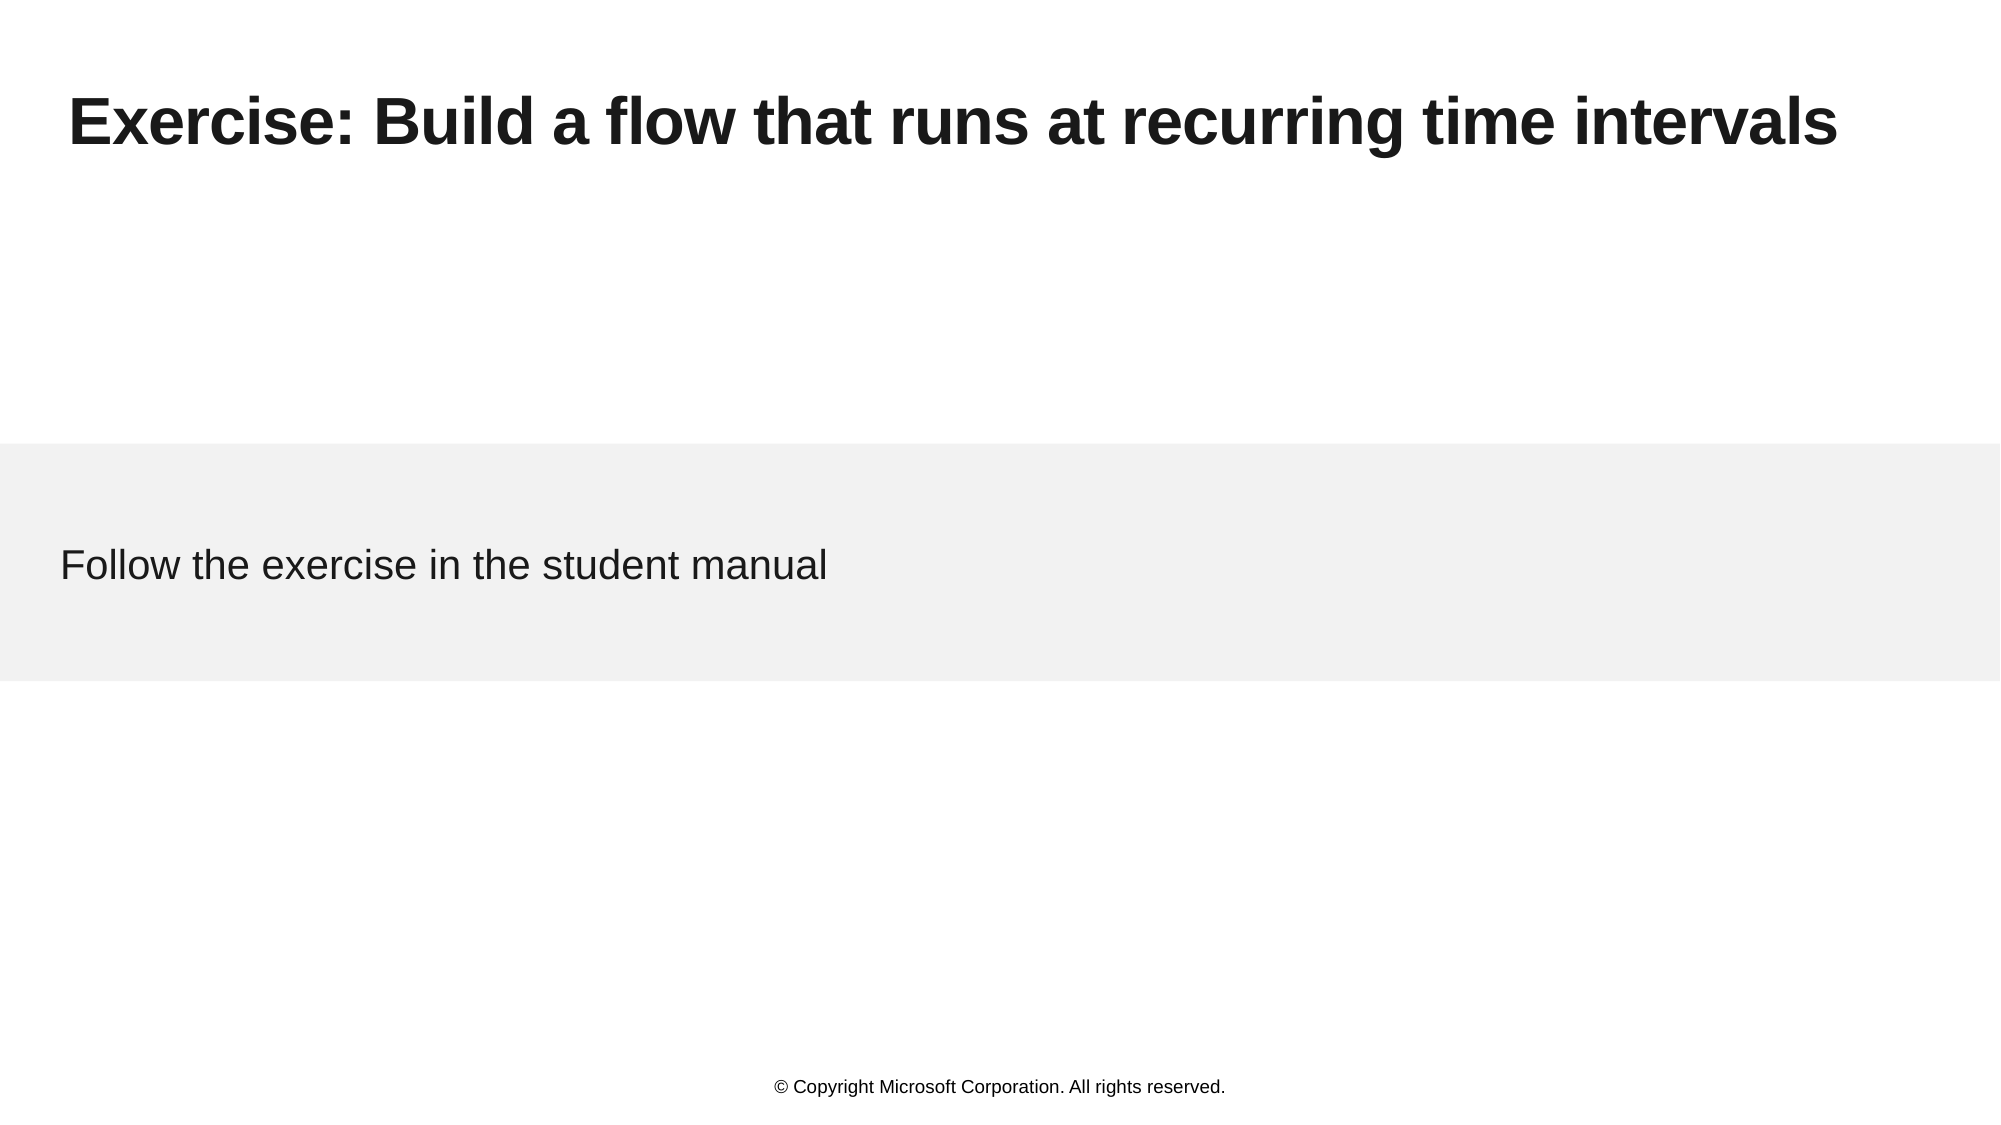

# Exercise: Build a flow that runs at recurring time intervals
Follow the exercise in the student manual